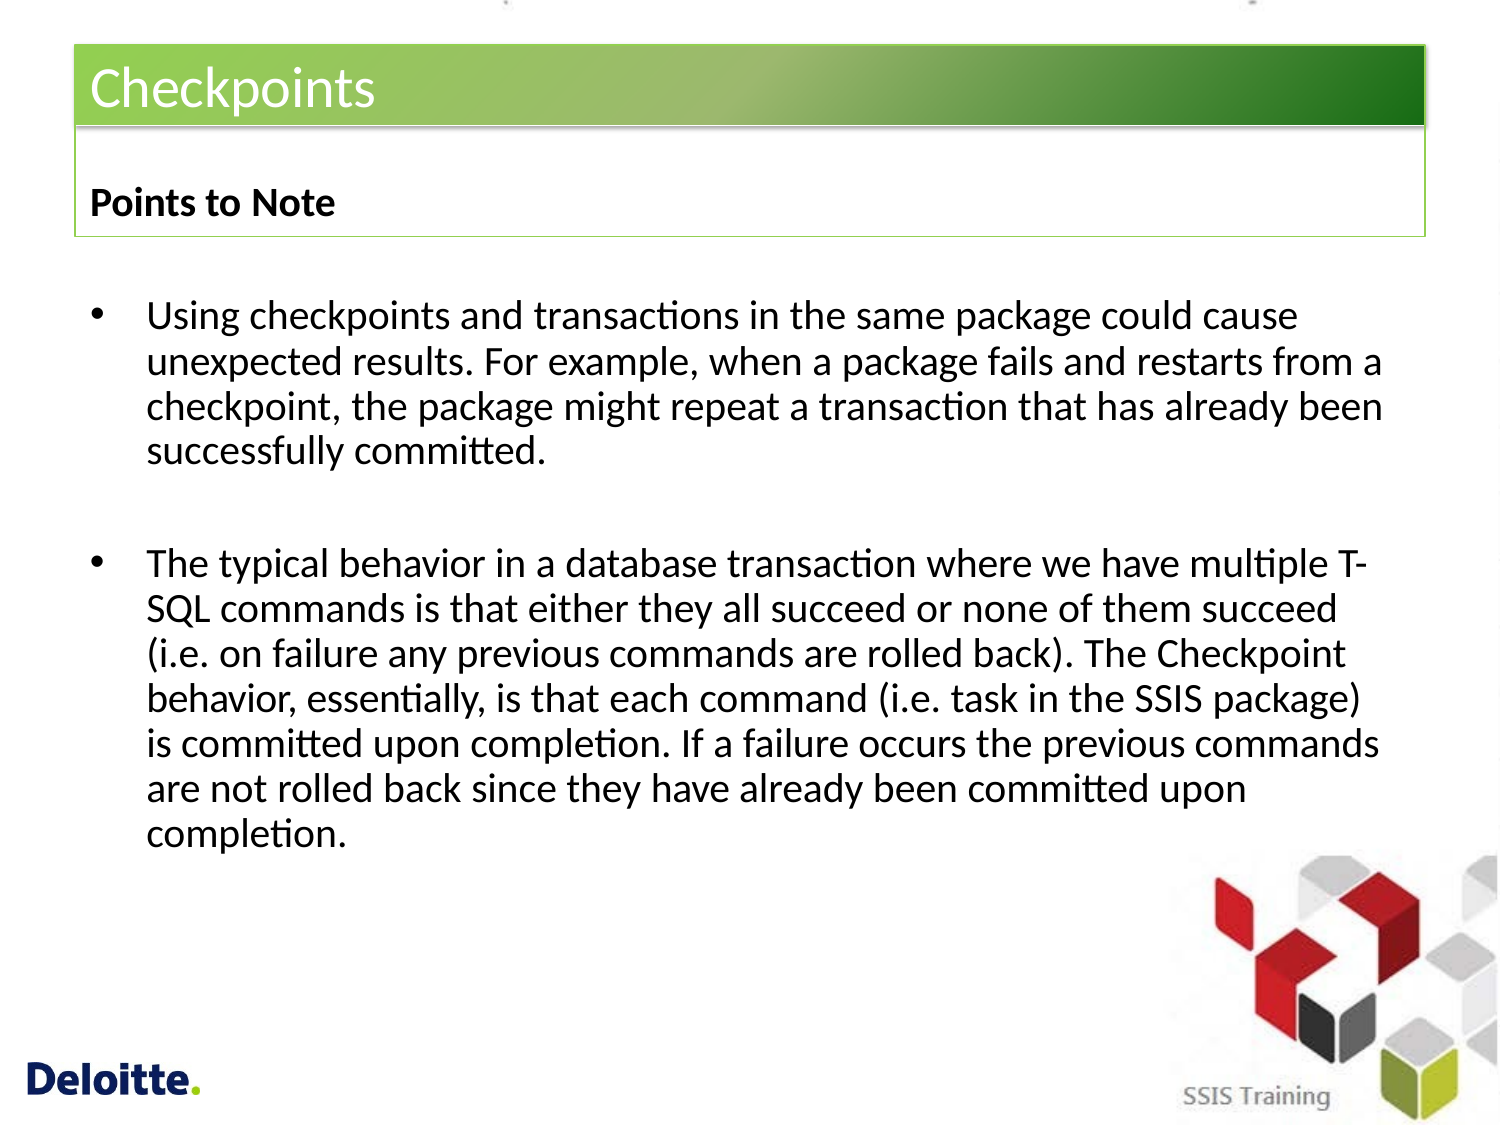

# Checkpoints
Points to Note

Using checkpoints and transactions in the same package could cause  unexpected results. For example, when a package fails and restarts from a  checkpoint, the package might repeat a transaction that has already been  successfully committed.

The typical behavior in a database transaction where we have multiple T-  SQL commands is that either they all succeed or none of them succeed  (i.e. on failure any previous commands are rolled back). The Checkpoint  behavior, essentially, is that each command (i.e. task in the SSIS package)  is committed upon completion. If a failure occurs the previous commands  are not rolled back since they have already been committed upon  completion.